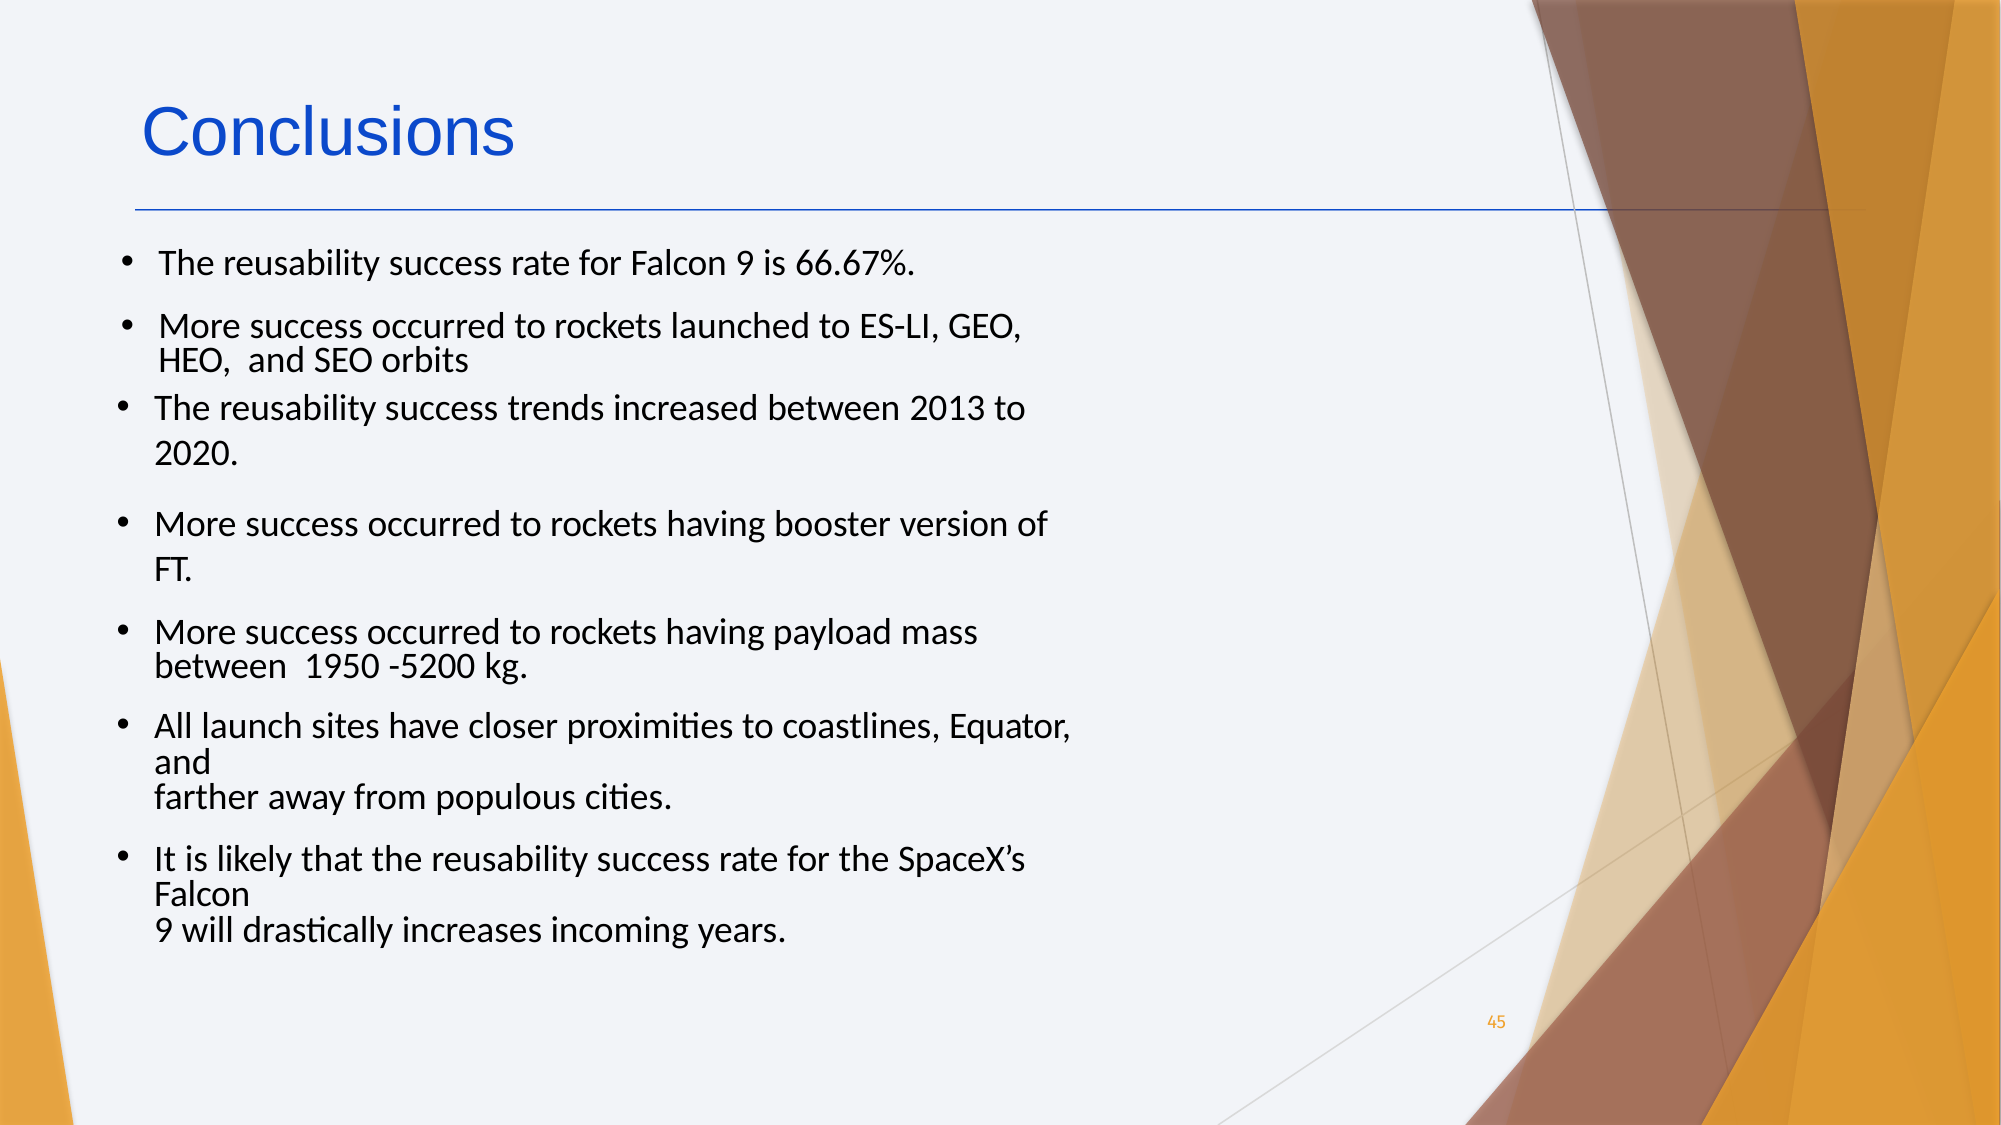

Conclusions
The reusability success rate for Falcon 9 is 66.67%.
More success occurred to rockets launched to ES-LI, GEO, HEO,  and SEO orbits
The reusability success trends increased between 2013 to 2020.
More success occurred to rockets having booster version of FT.
More success occurred to rockets having payload mass between  1950 -5200 kg.
All launch sites have closer proximities to coastlines, Equator, and
farther away from populous cities.
It is likely that the reusability success rate for the SpaceX’s Falcon
9 will drastically increases incoming years.
45